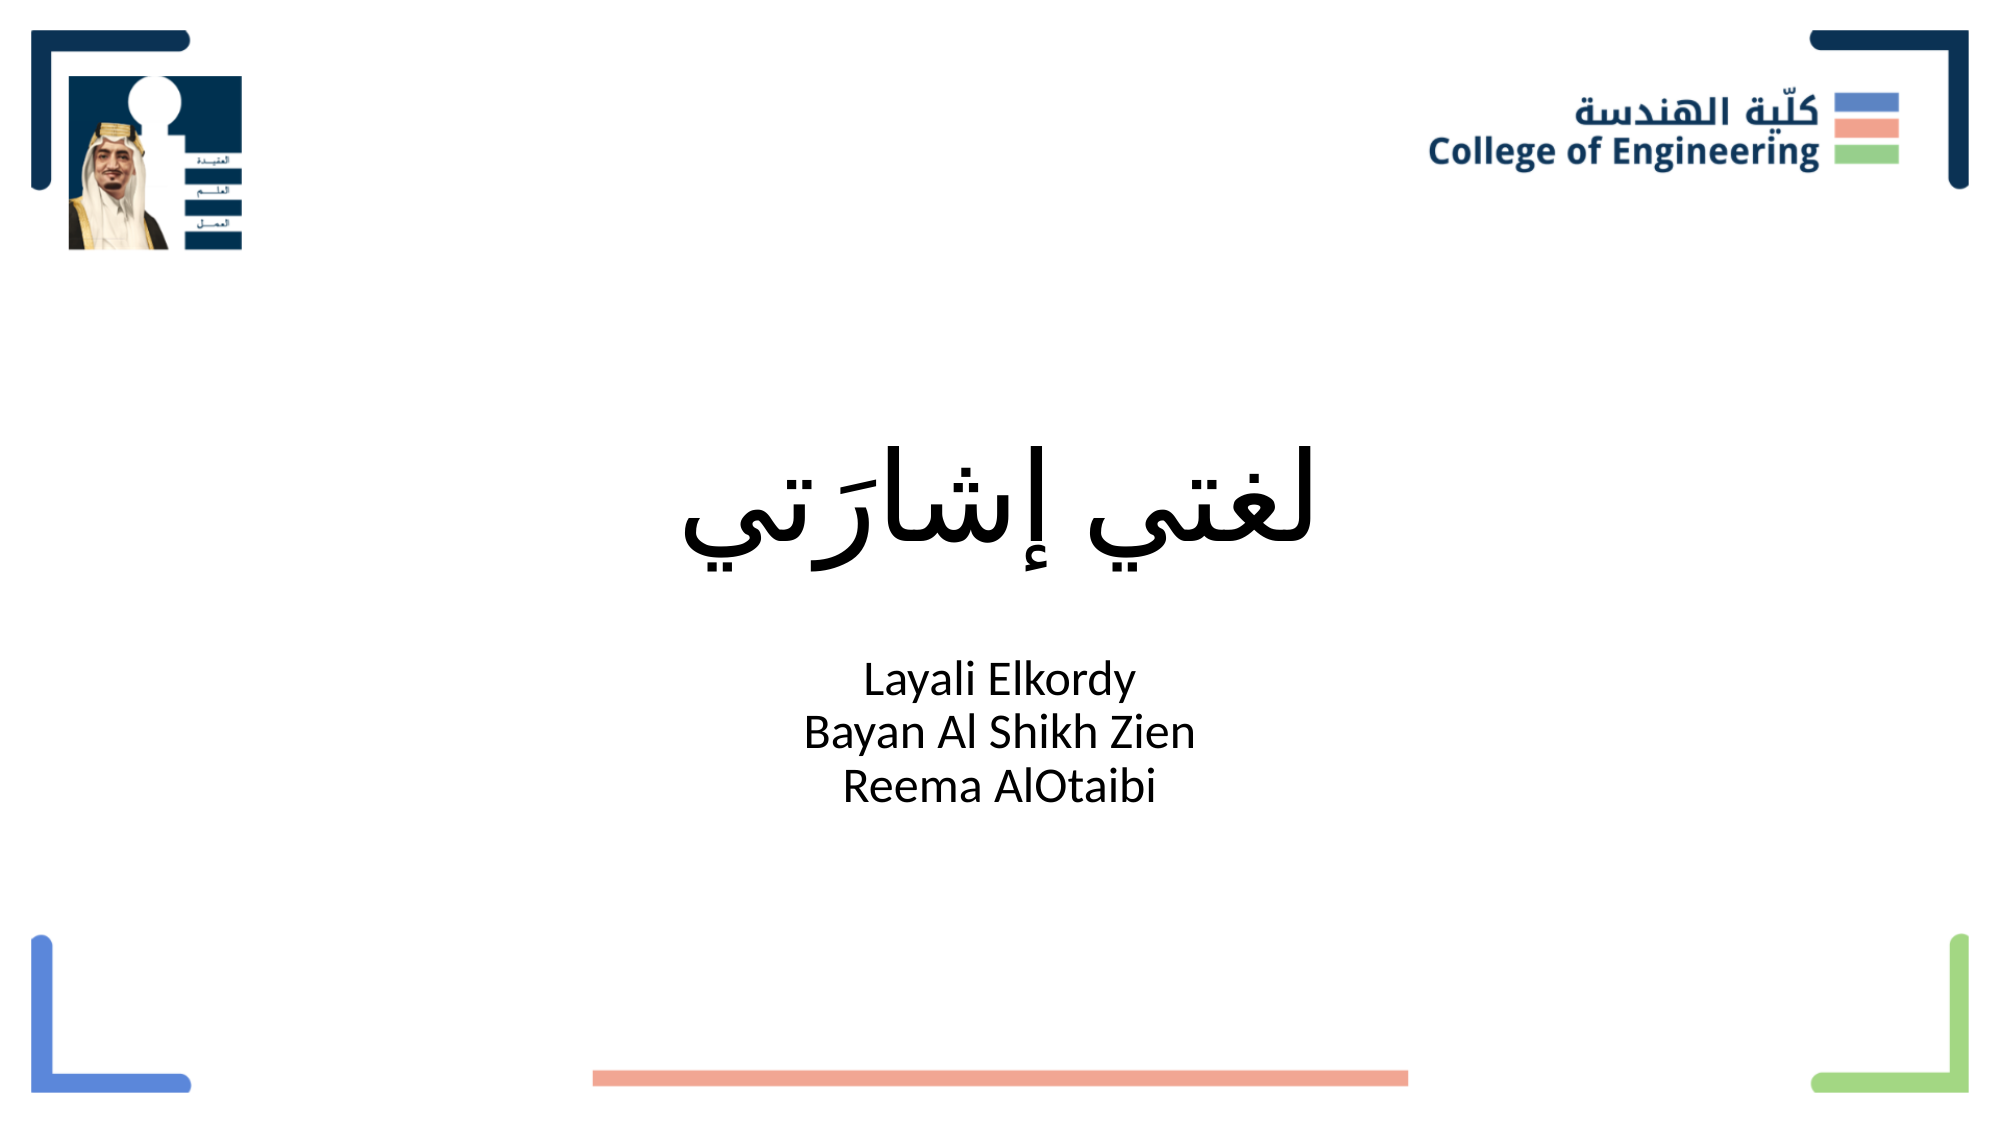

# لغتي إشارَتي
Layali Elkordy
Bayan Al Shikh Zien
Reema AlOtaibi